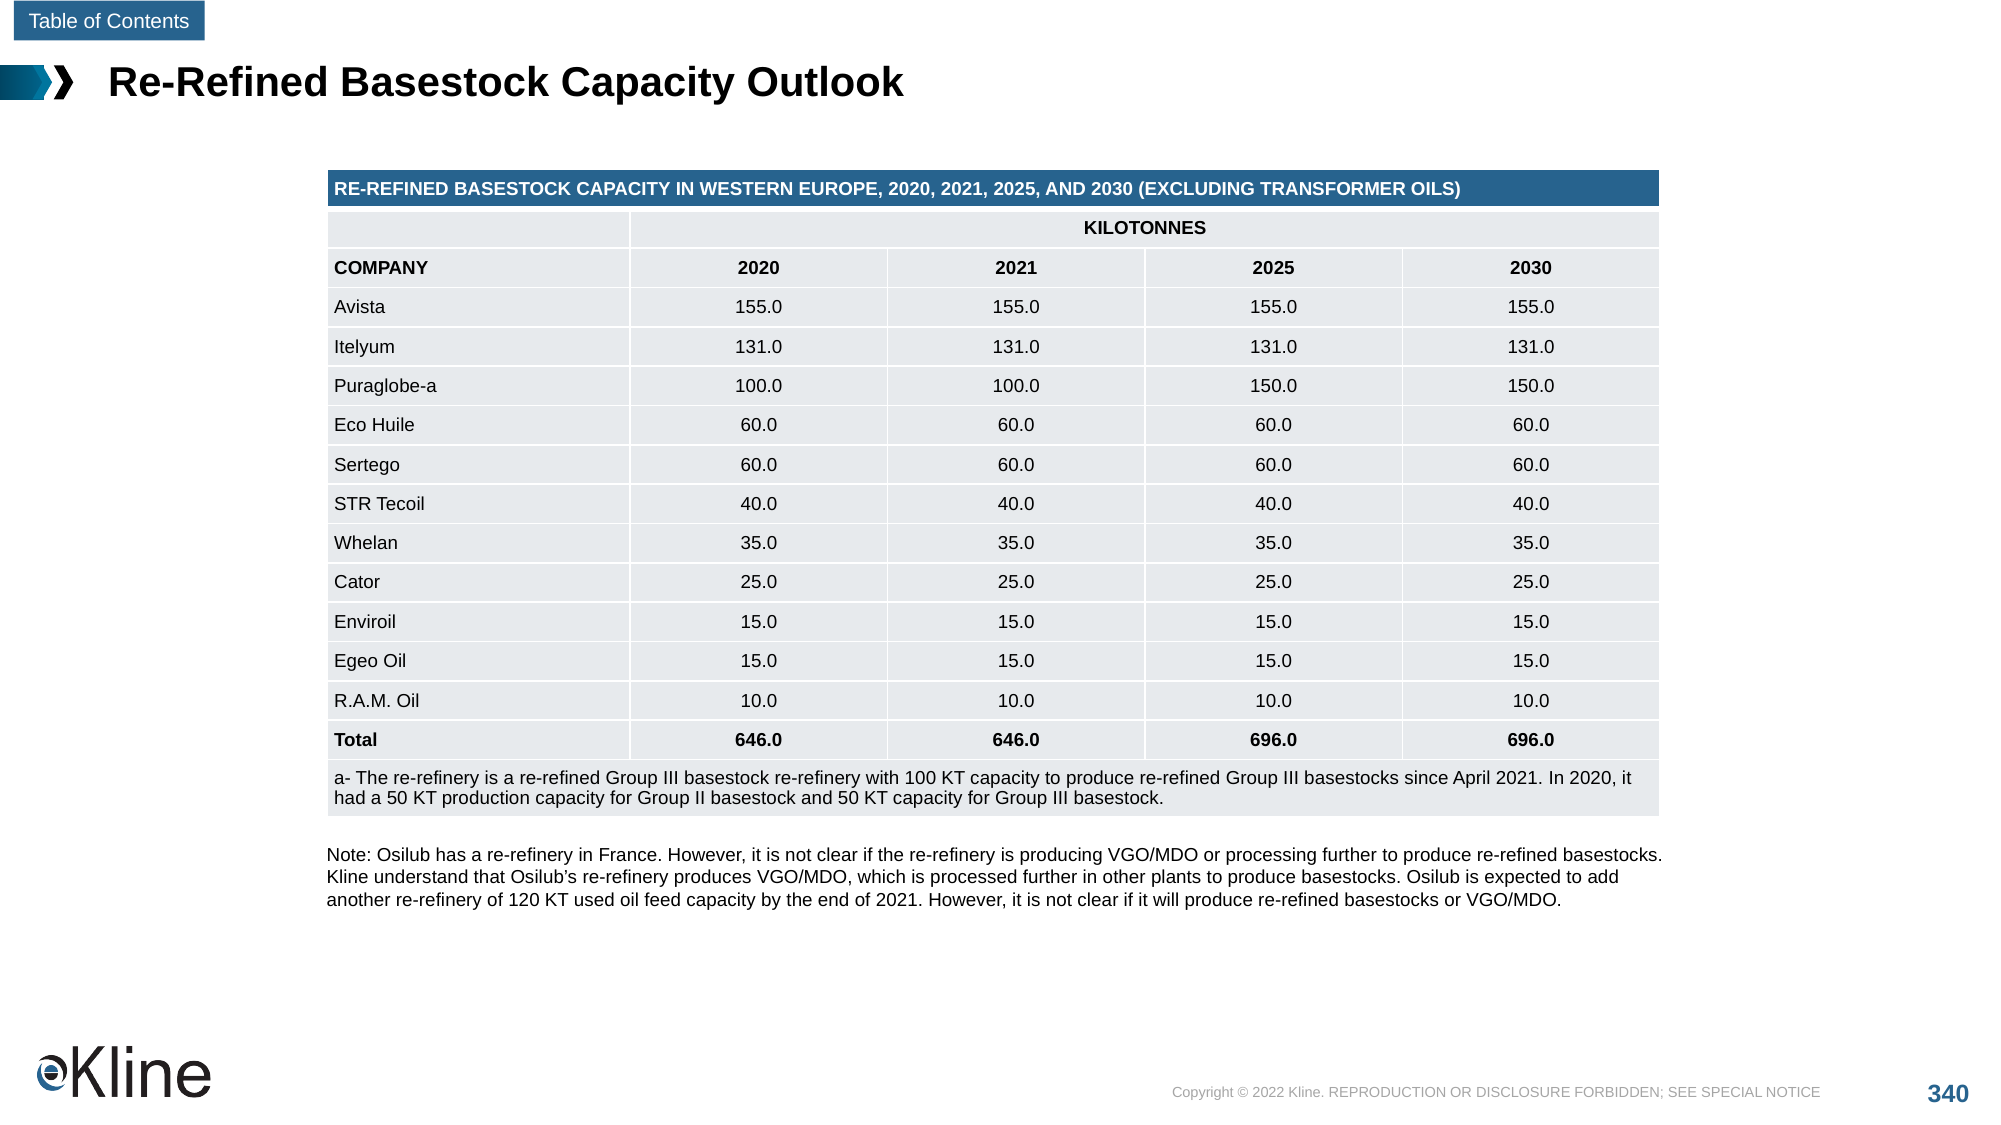

# Re-Refined Basestock Capacity Outlook
| RE-REFINED BASESTOCK CAPACITY IN WESTERN EUROPE, 2020, 2021, 2025, AND 2030 (EXCLUDING TRANSFORMER OILS) |  |  |  |  |
| --- | --- | --- | --- | --- |
|  | KILOTONNES |  |  |  |
| COMPANY | 2020 | 2021 | 2025 | 2030 |
| Avista | 155.0 | 155.0 | 155.0 | 155.0 |
| Itelyum | 131.0 | 131.0 | 131.0 | 131.0 |
| Puraglobe-a | 100.0 | 100.0 | 150.0 | 150.0 |
| Eco Huile | 60.0 | 60.0 | 60.0 | 60.0 |
| Sertego | 60.0 | 60.0 | 60.0 | 60.0 |
| STR Tecoil | 40.0 | 40.0 | 40.0 | 40.0 |
| Whelan | 35.0 | 35.0 | 35.0 | 35.0 |
| Cator | 25.0 | 25.0 | 25.0 | 25.0 |
| Enviroil | 15.0 | 15.0 | 15.0 | 15.0 |
| Egeo Oil | 15.0 | 15.0 | 15.0 | 15.0 |
| R.A.M. Oil | 10.0 | 10.0 | 10.0 | 10.0 |
| Total | 646.0 | 646.0 | 696.0 | 696.0 |
| a- The re-refinery is a re-refined Group III basestock re-refinery with 100 KT capacity to produce re-refined Group III basestocks since April 2021. In 2020, it had a 50 KT production capacity for Group II basestock and 50 KT capacity for Group III basestock. |  |  |  |  |
Note: Osilub has a re-refinery in France. However, it is not clear if the re-refinery is producing VGO/MDO or processing further to produce re-refined basestocks. Kline understand that Osilub’s re-refinery produces VGO/MDO, which is processed further in other plants to produce basestocks. Osilub is expected to add another re-refinery of 120 KT used oil feed capacity by the end of 2021. However, it is not clear if it will produce re-refined basestocks or VGO/MDO.